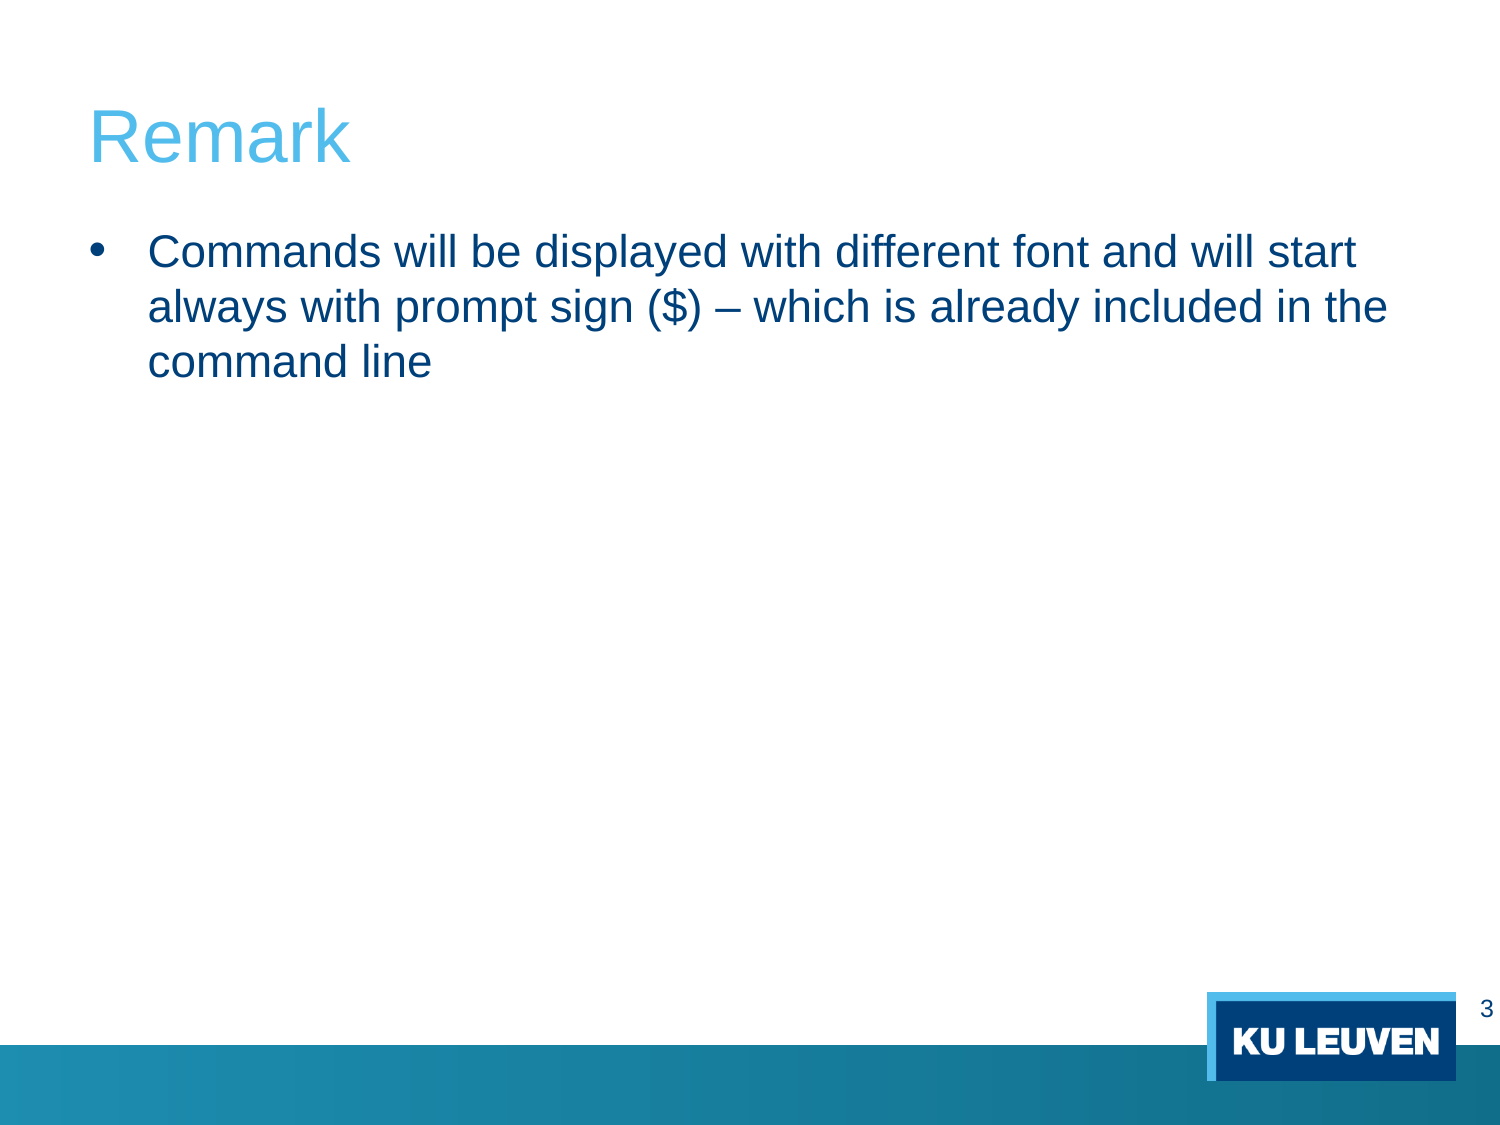

# Remark
Commands will be displayed with different font and will start always with prompt sign ($) – which is already included in the command line
3